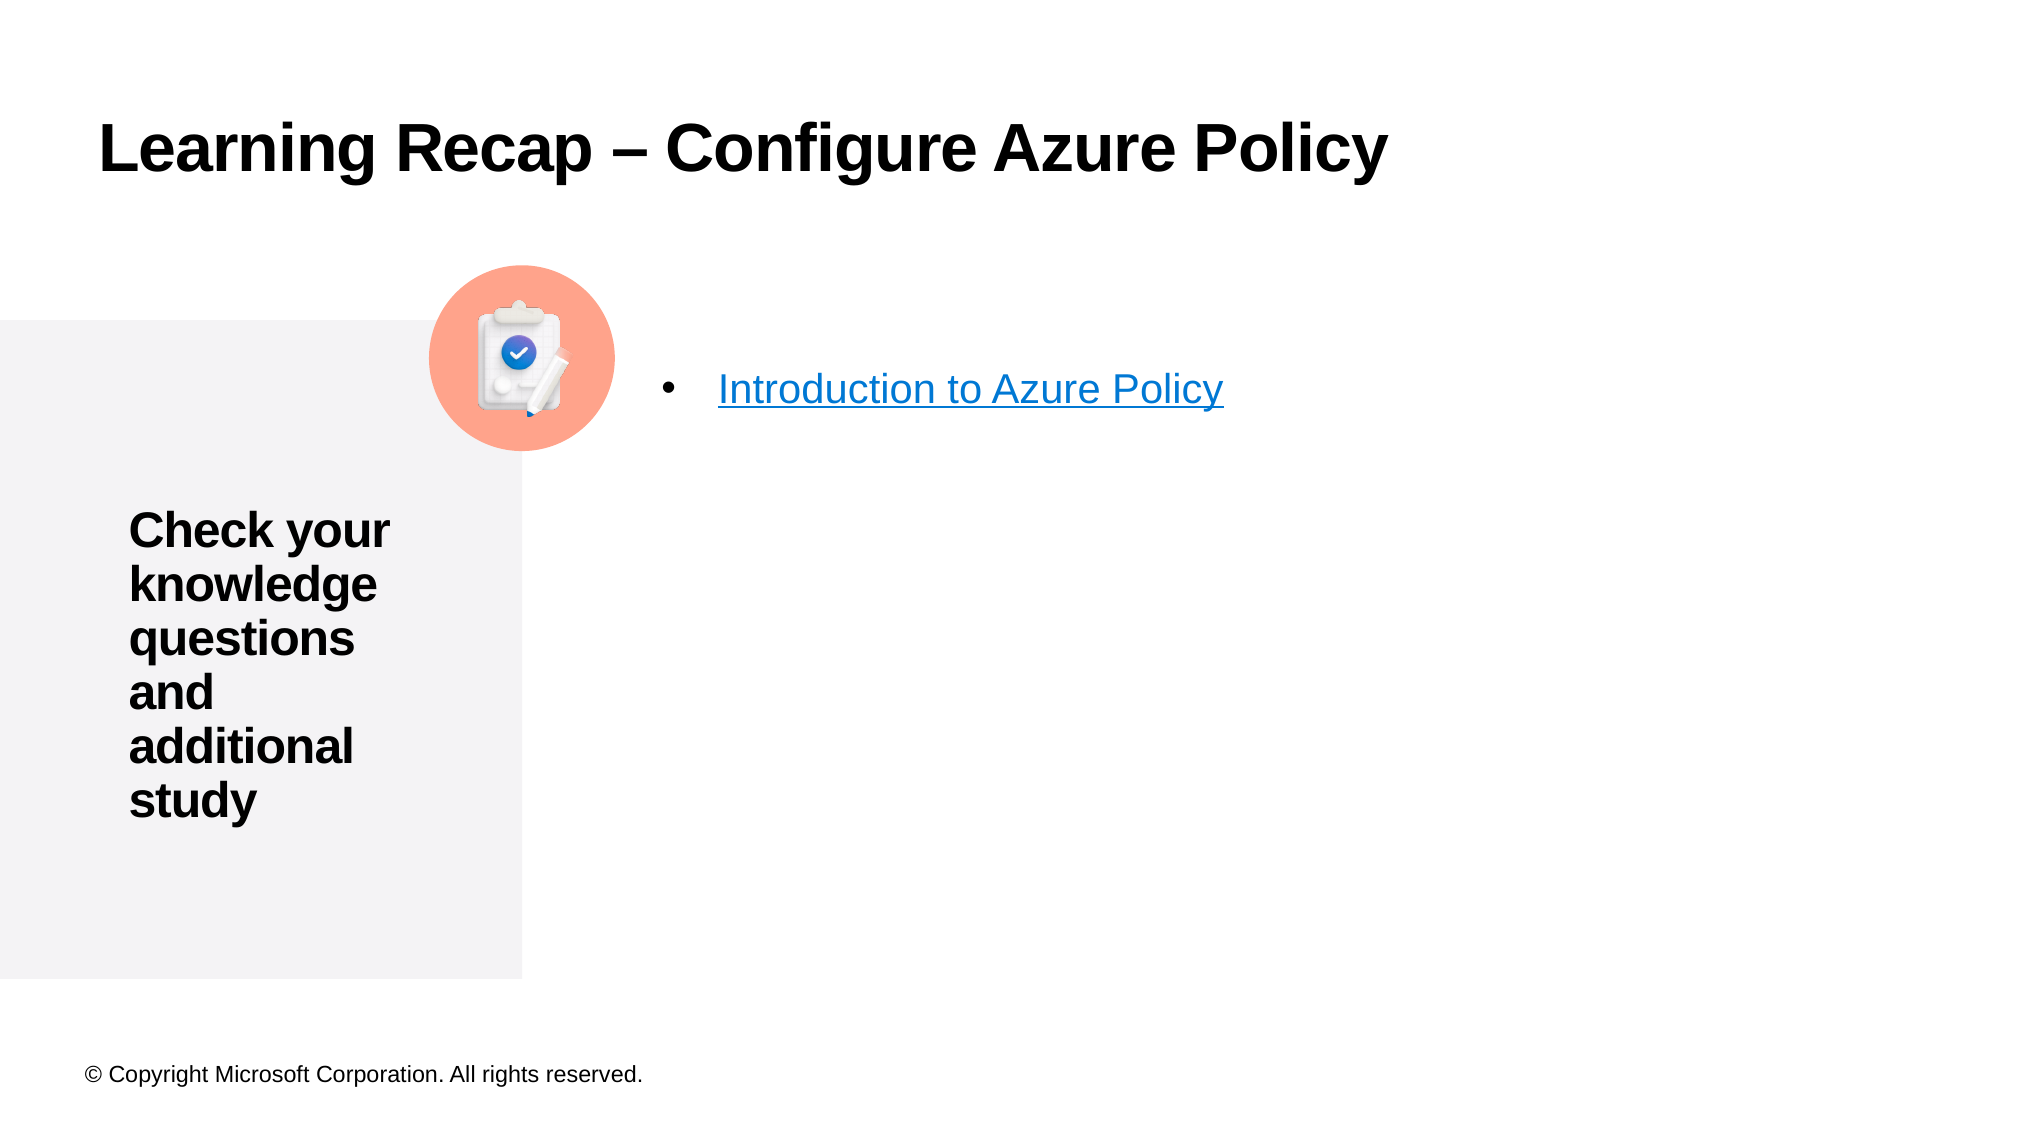

# Learning Recap – Configure Azure Policy
Introduction to Azure Policy